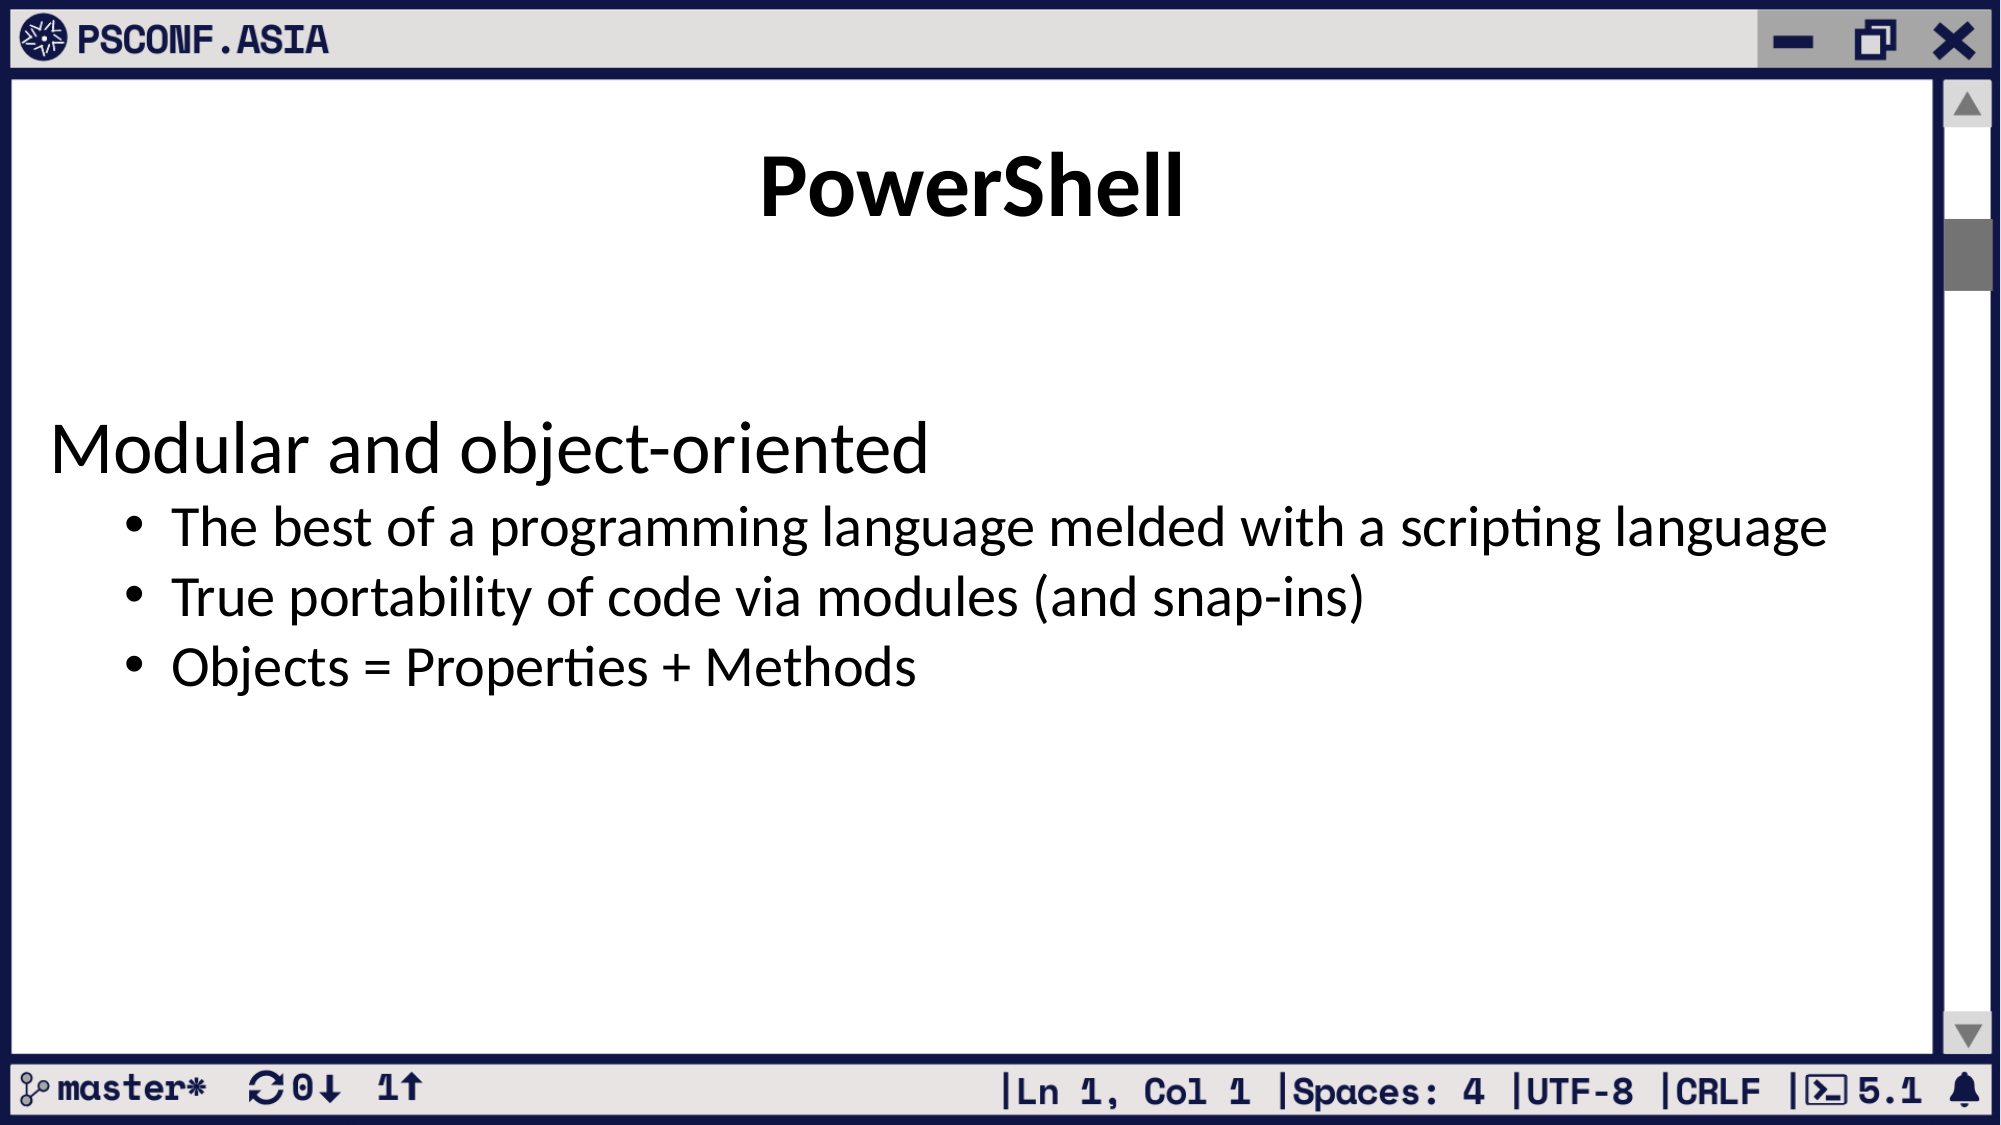

PowerShell
Modular and object-oriented
The best of a programming language melded with a scripting language
True portability of code via modules (and snap-ins)
Objects = Properties + Methods